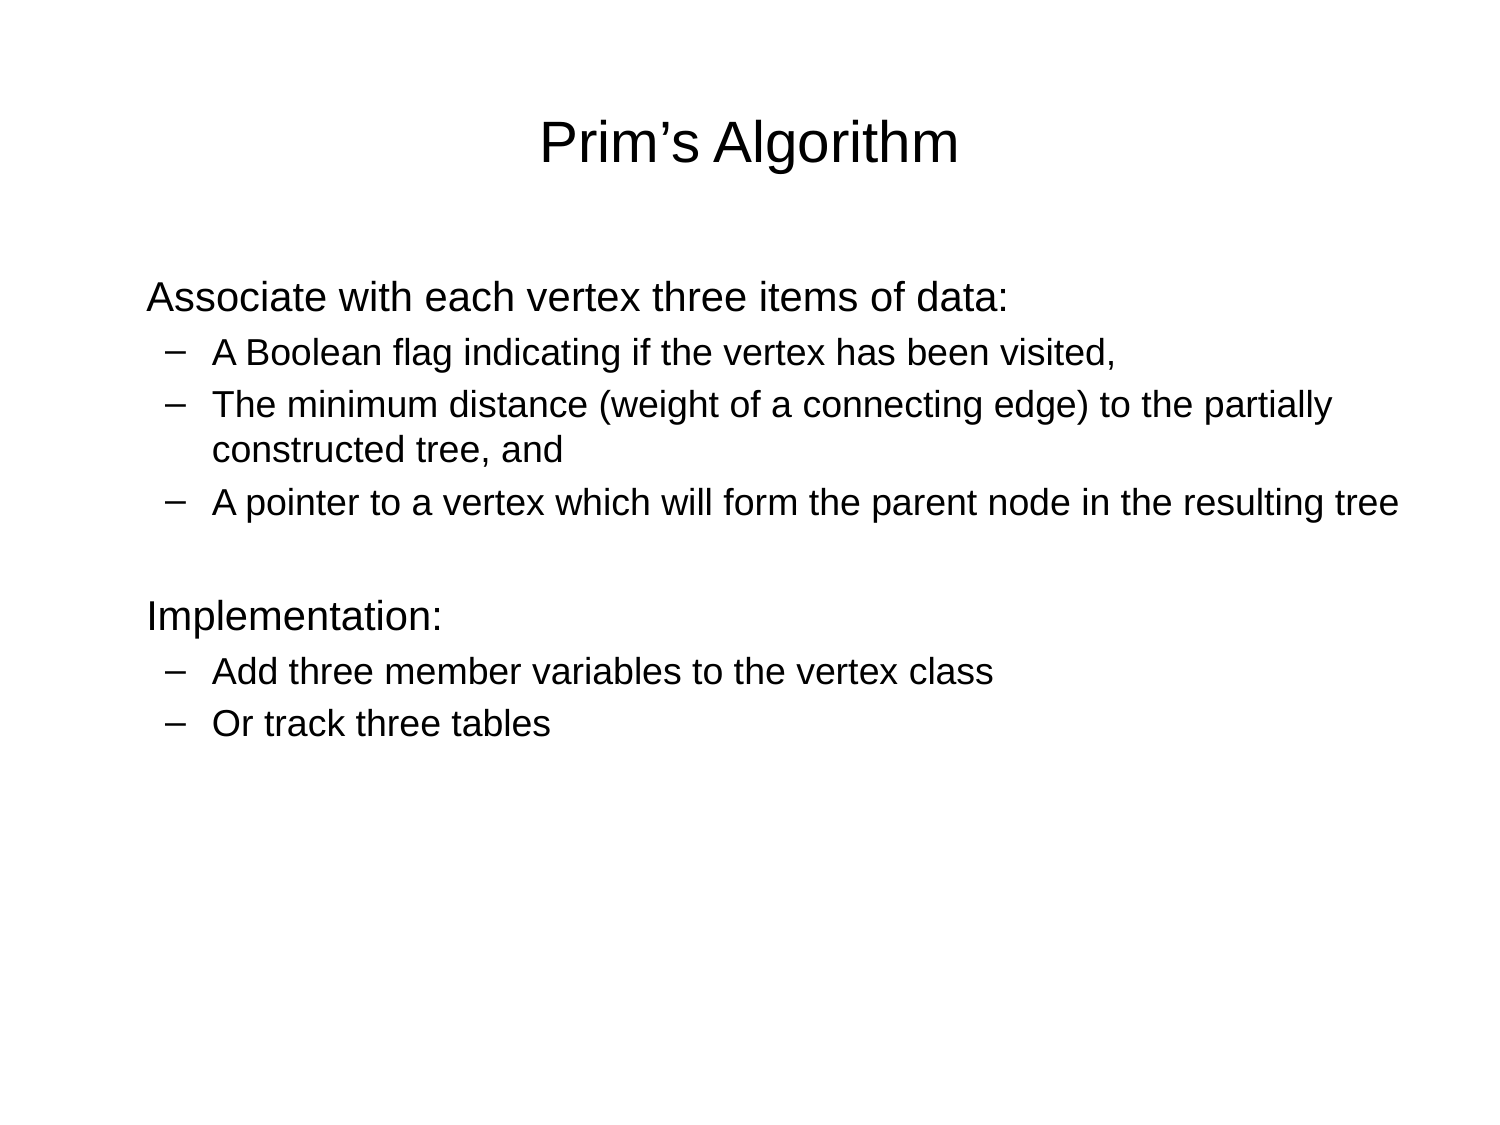

# Prim’s Algorithm
	Associate with each vertex three items of data:
A Boolean flag indicating if the vertex has been visited,
The minimum distance (weight of a connecting edge) to the partially constructed tree, and
A pointer to a vertex which will form the parent node in the resulting tree

	Implementation:
Add three member variables to the vertex class
Or track three tables